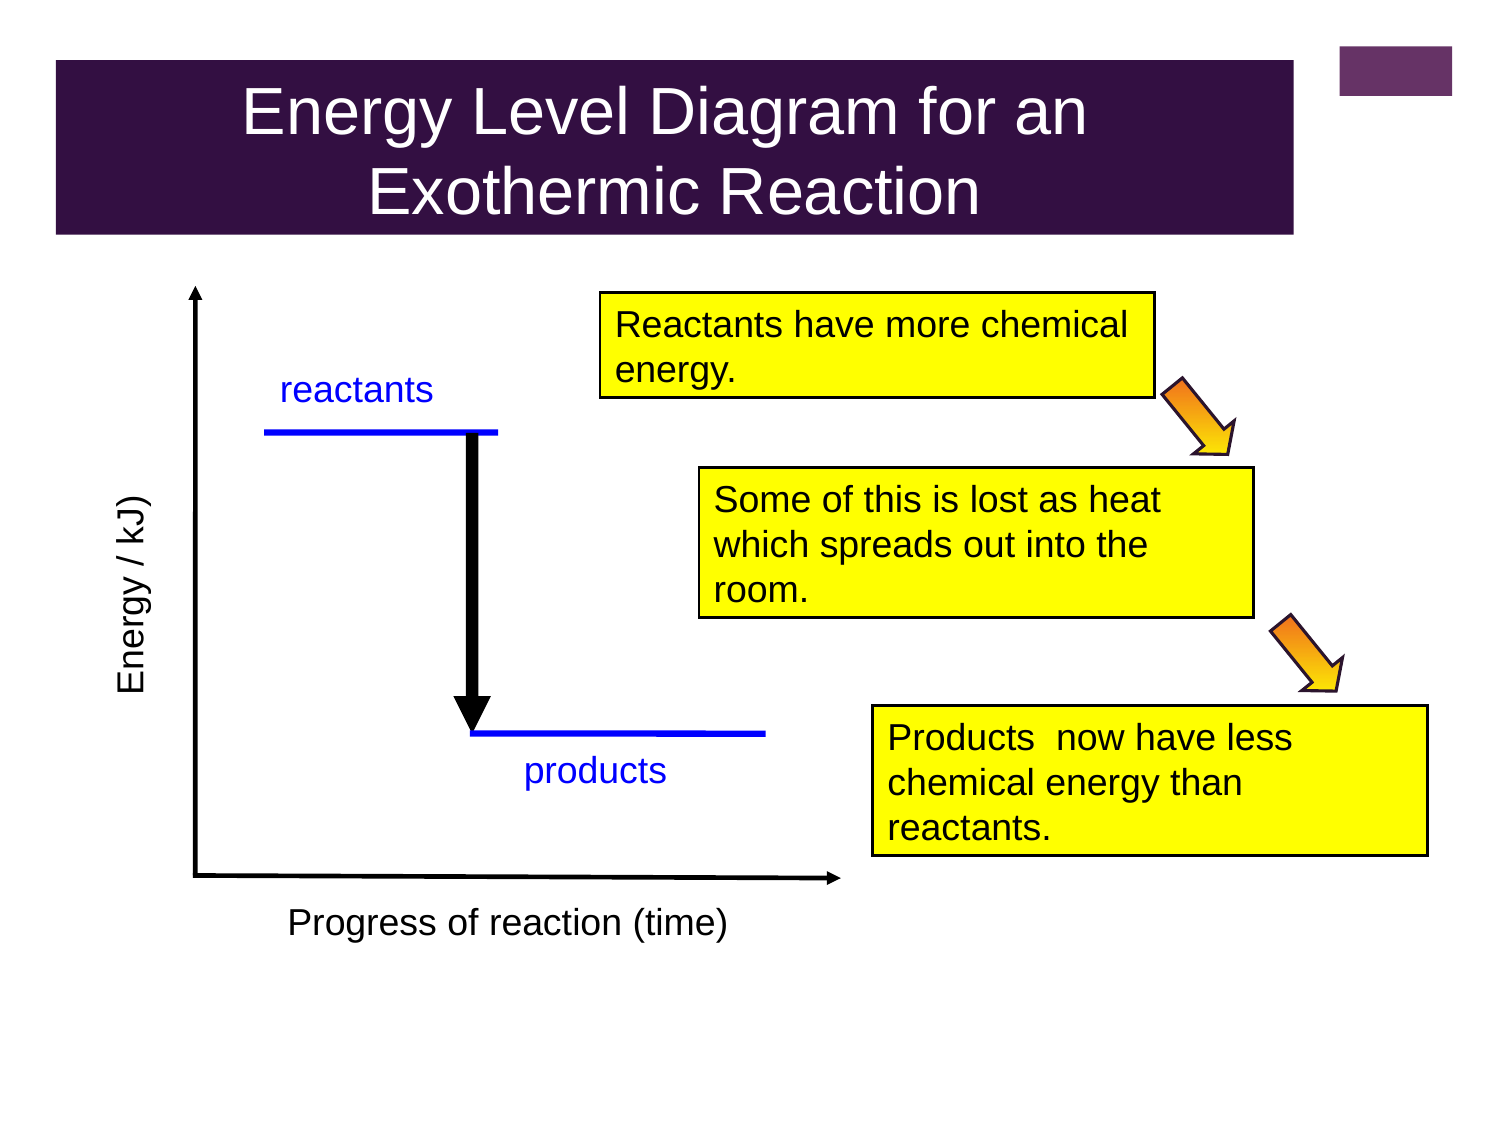

Energy Level Diagram for an
Exothermic Reaction

Energy / kJ)

Progress of reaction (time)
Reactants have more chemical energy.
reactants

Some of this is lost as heat which spreads out into the room.

Products  now have less chemical energy than reactants.
products